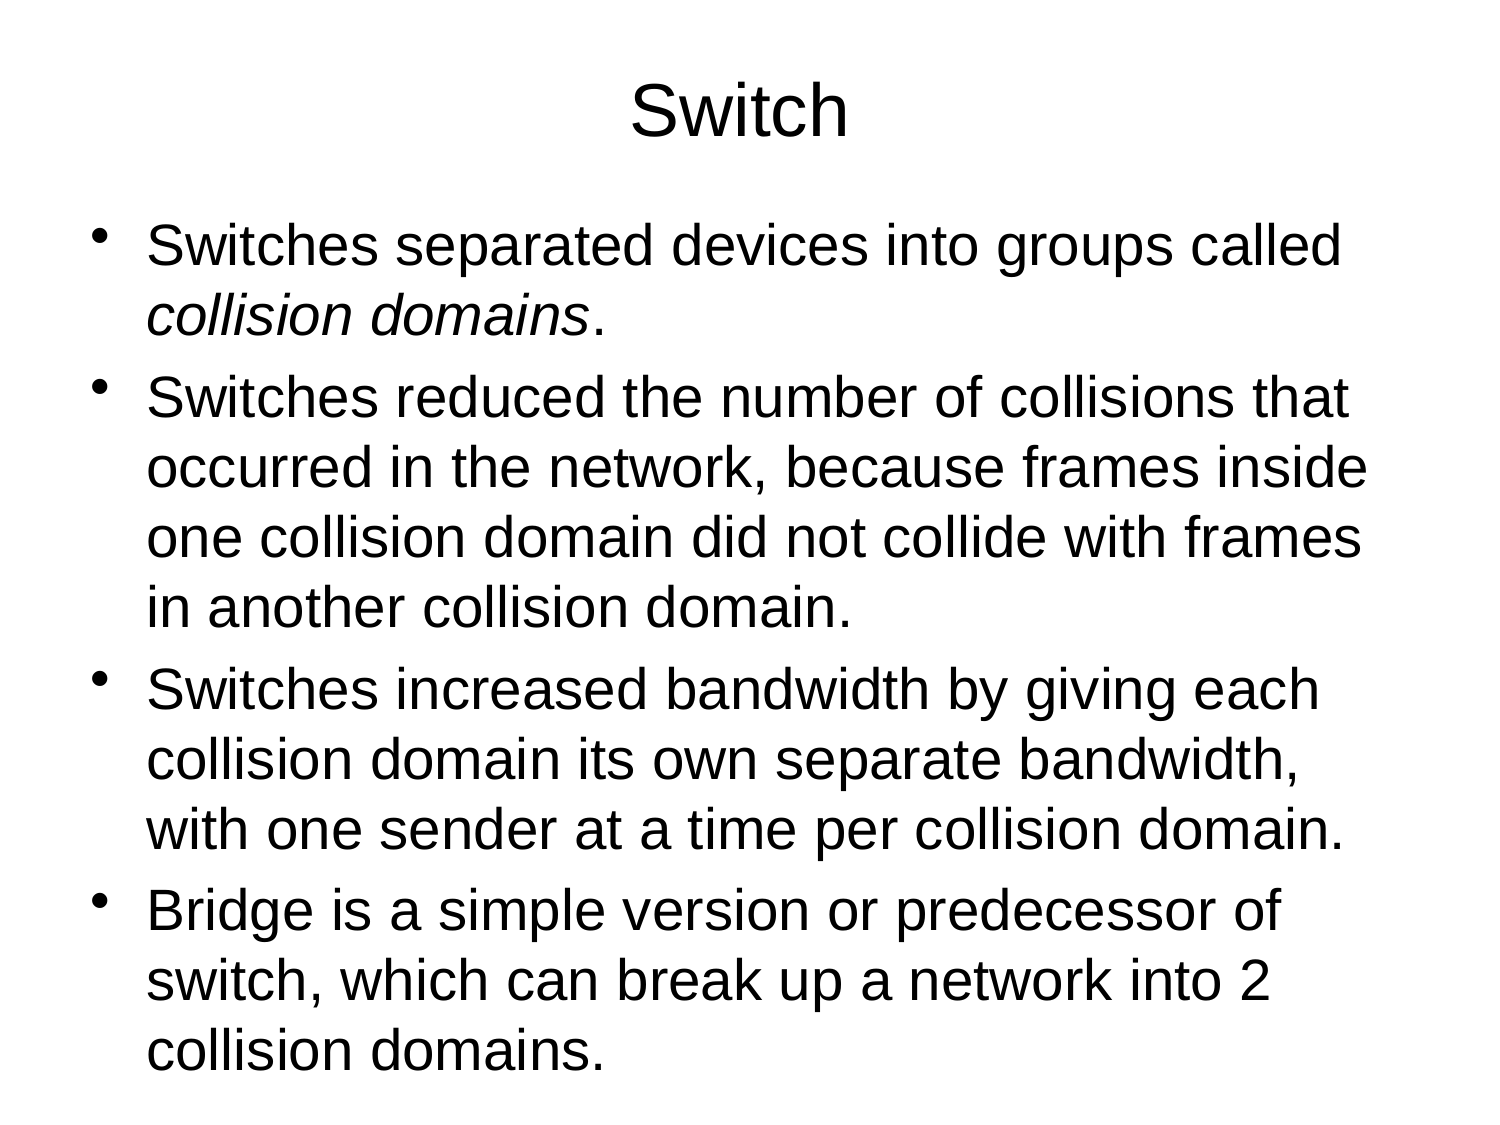

# Switch
Switches separated devices into groups called collision domains.
Switches reduced the number of collisions that occurred in the network, because frames inside one collision domain did not collide with frames in another collision domain.
Switches increased bandwidth by giving each collision domain its own separate bandwidth, with one sender at a time per collision domain.
Bridge is a simple version or predecessor of switch, which can break up a network into 2 collision domains.